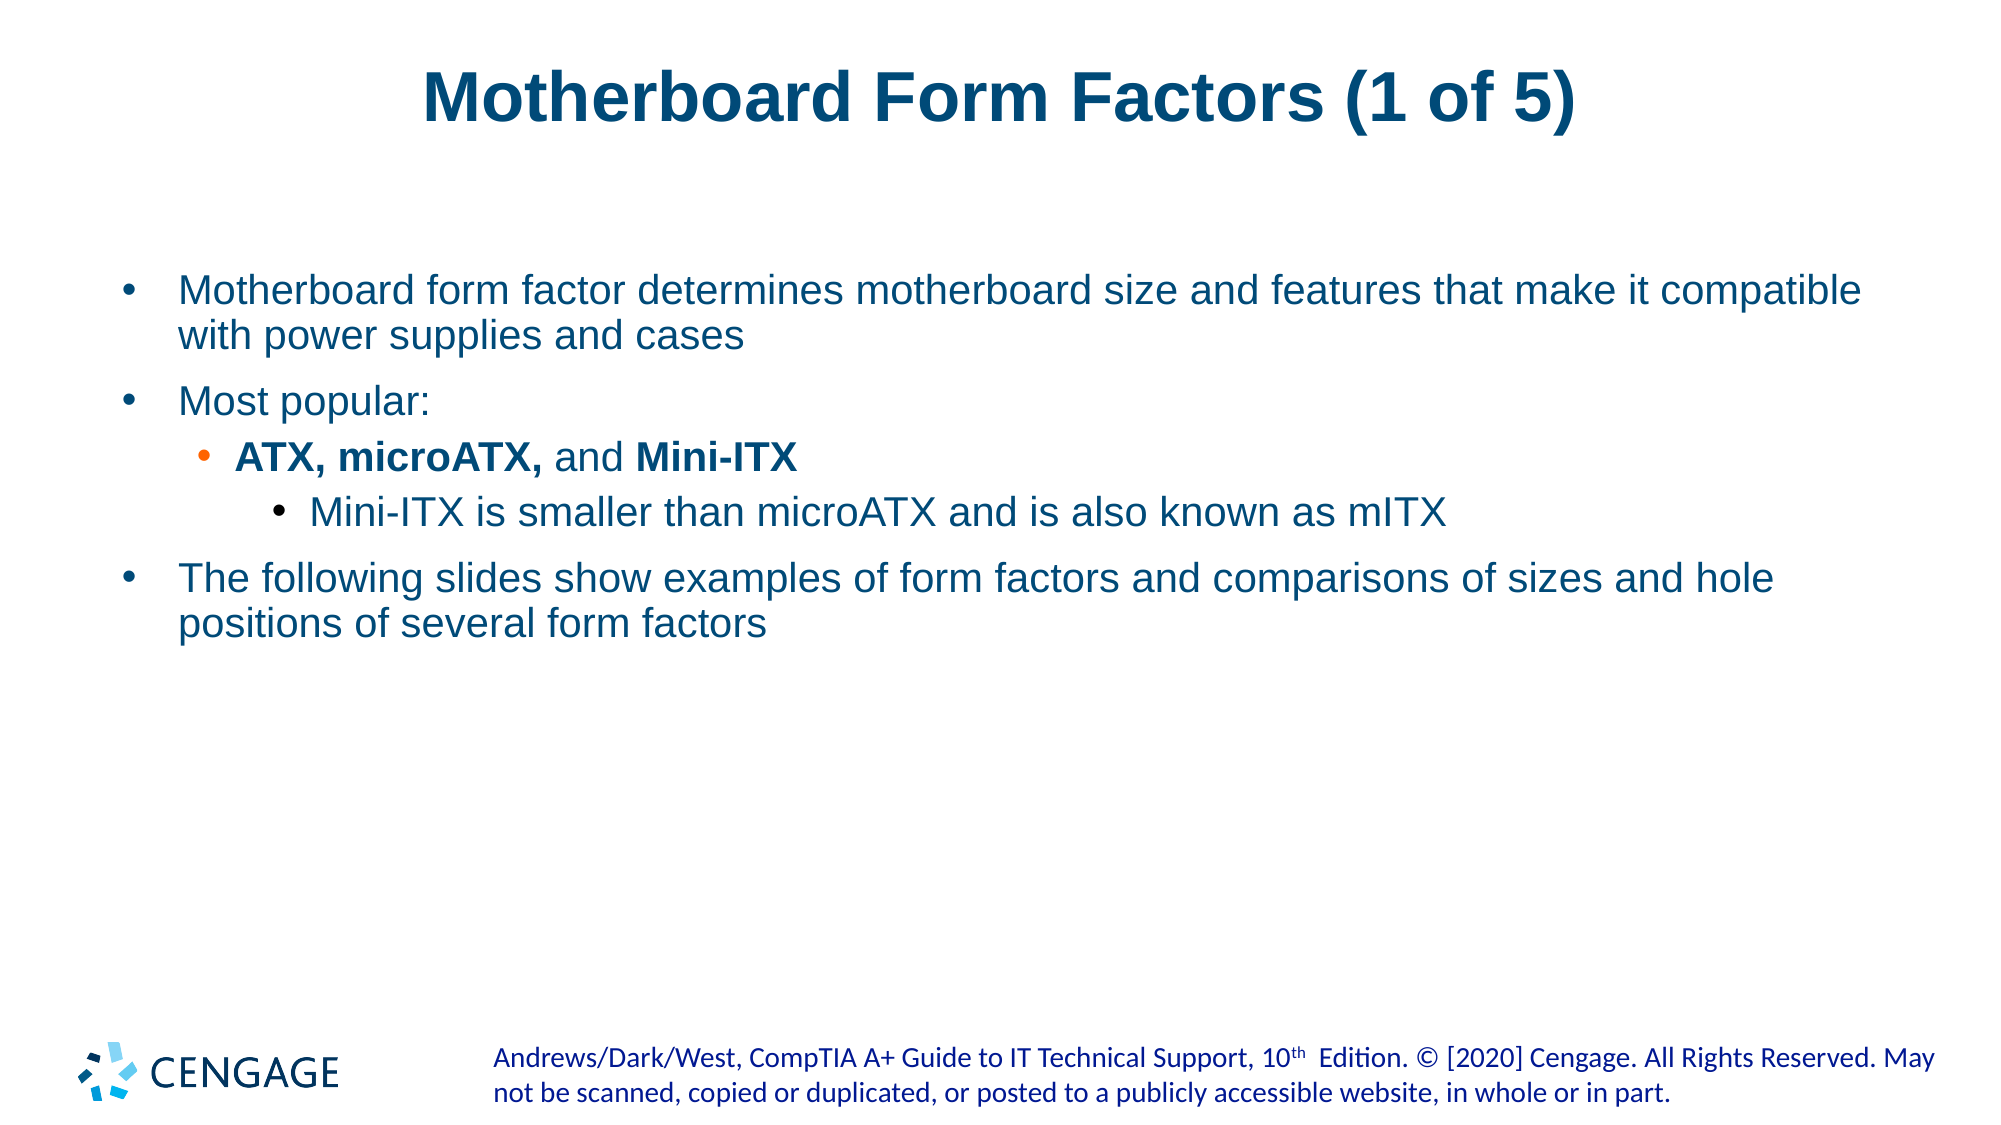

# Motherboard Form Factors (1 of 5)
Motherboard form factor determines motherboard size and features that make it compatible with power supplies and cases
Most popular:
ATX, microATX, and Mini-ITX
Mini-ITX is smaller than microATX and is also known as mITX
The following slides show examples of form factors and comparisons of sizes and hole positions of several form factors